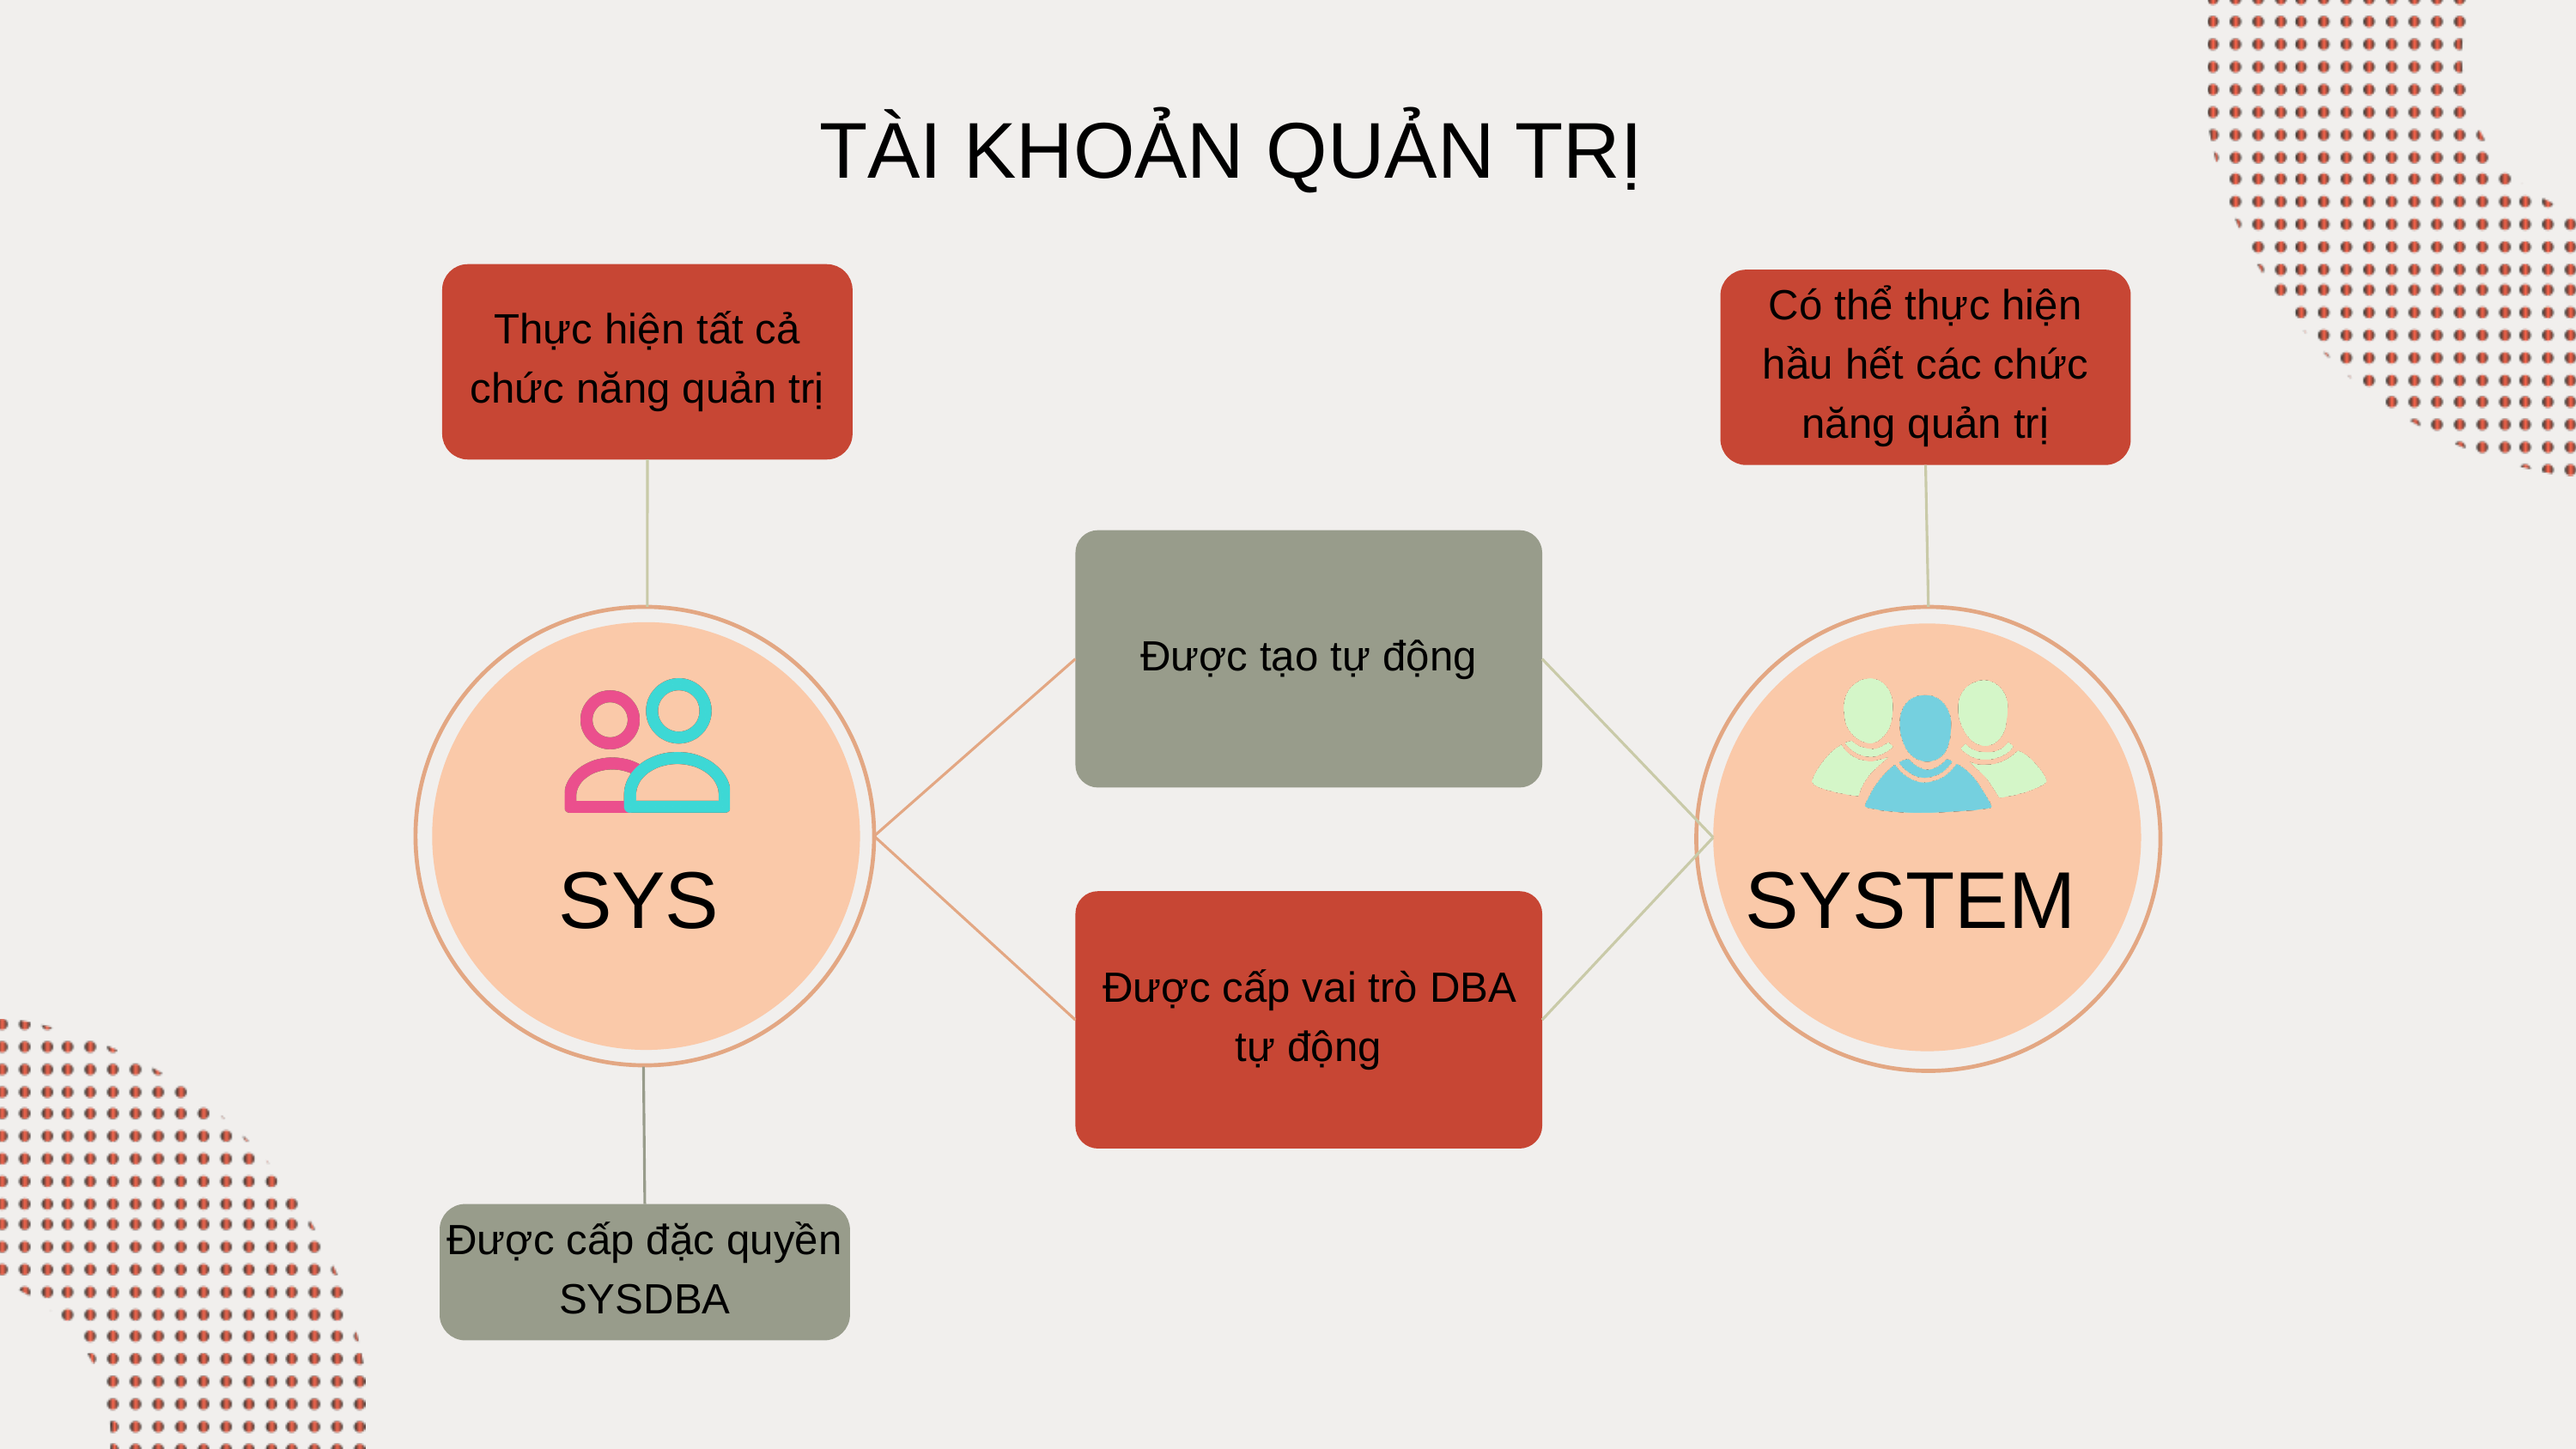

TÀI KHOẢN QUẢN TRỊ

Thực hiện tất cả chức năng quản trị

Có thể thực hiện hầu hết các chức năng quản trị

Được tạo tự động

SYS
SYSTEM

Được cấp vai trò DBA tự động

Được cấp đặc quyền SYSDBA